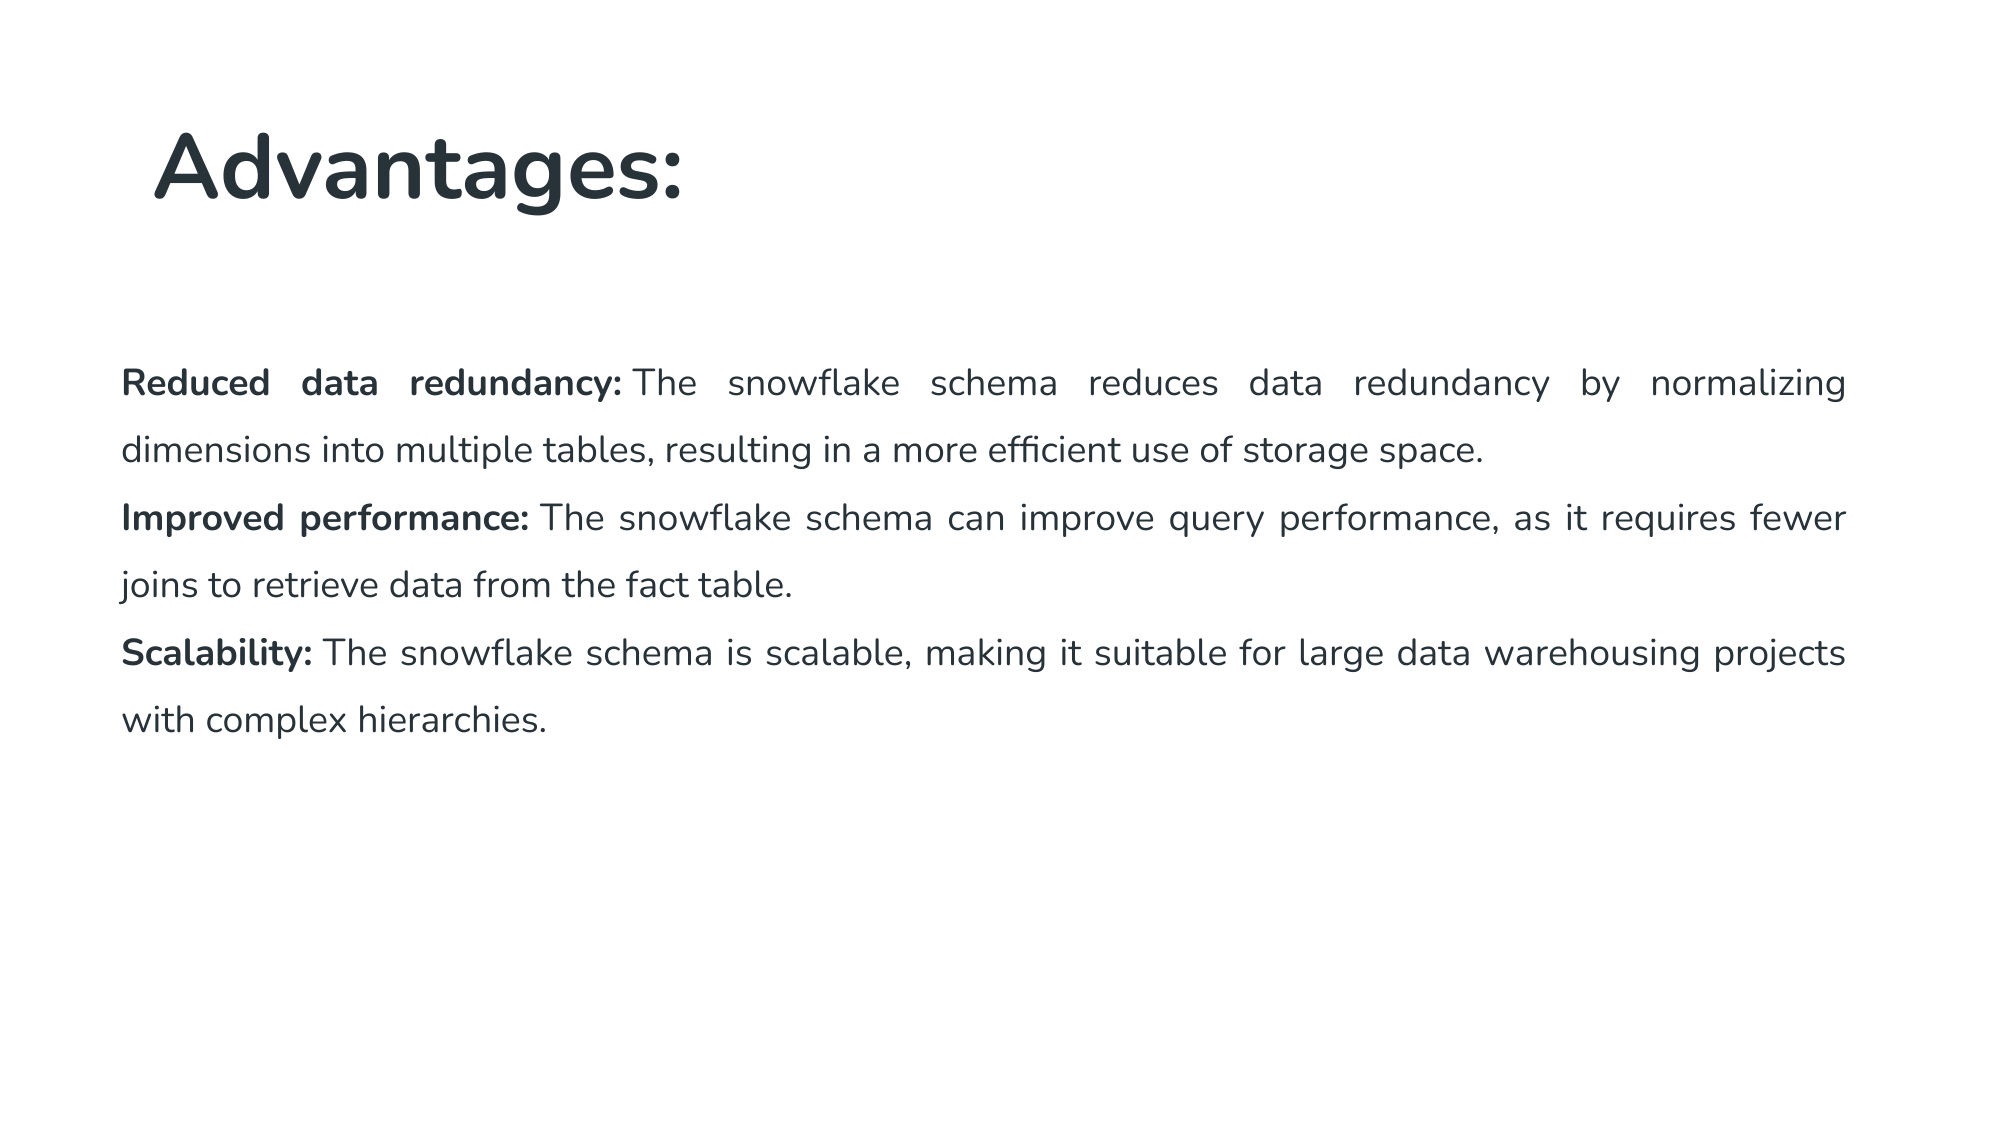

# Advantages:
Reduced data redundancy: The snowflake schema reduces data redundancy by normalizing dimensions into multiple tables, resulting in a more efficient use of storage space.
Improved performance: The snowflake schema can improve query performance, as it requires fewer joins to retrieve data from the fact table.
Scalability: The snowflake schema is scalable, making it suitable for large data warehousing projects with complex hierarchies.